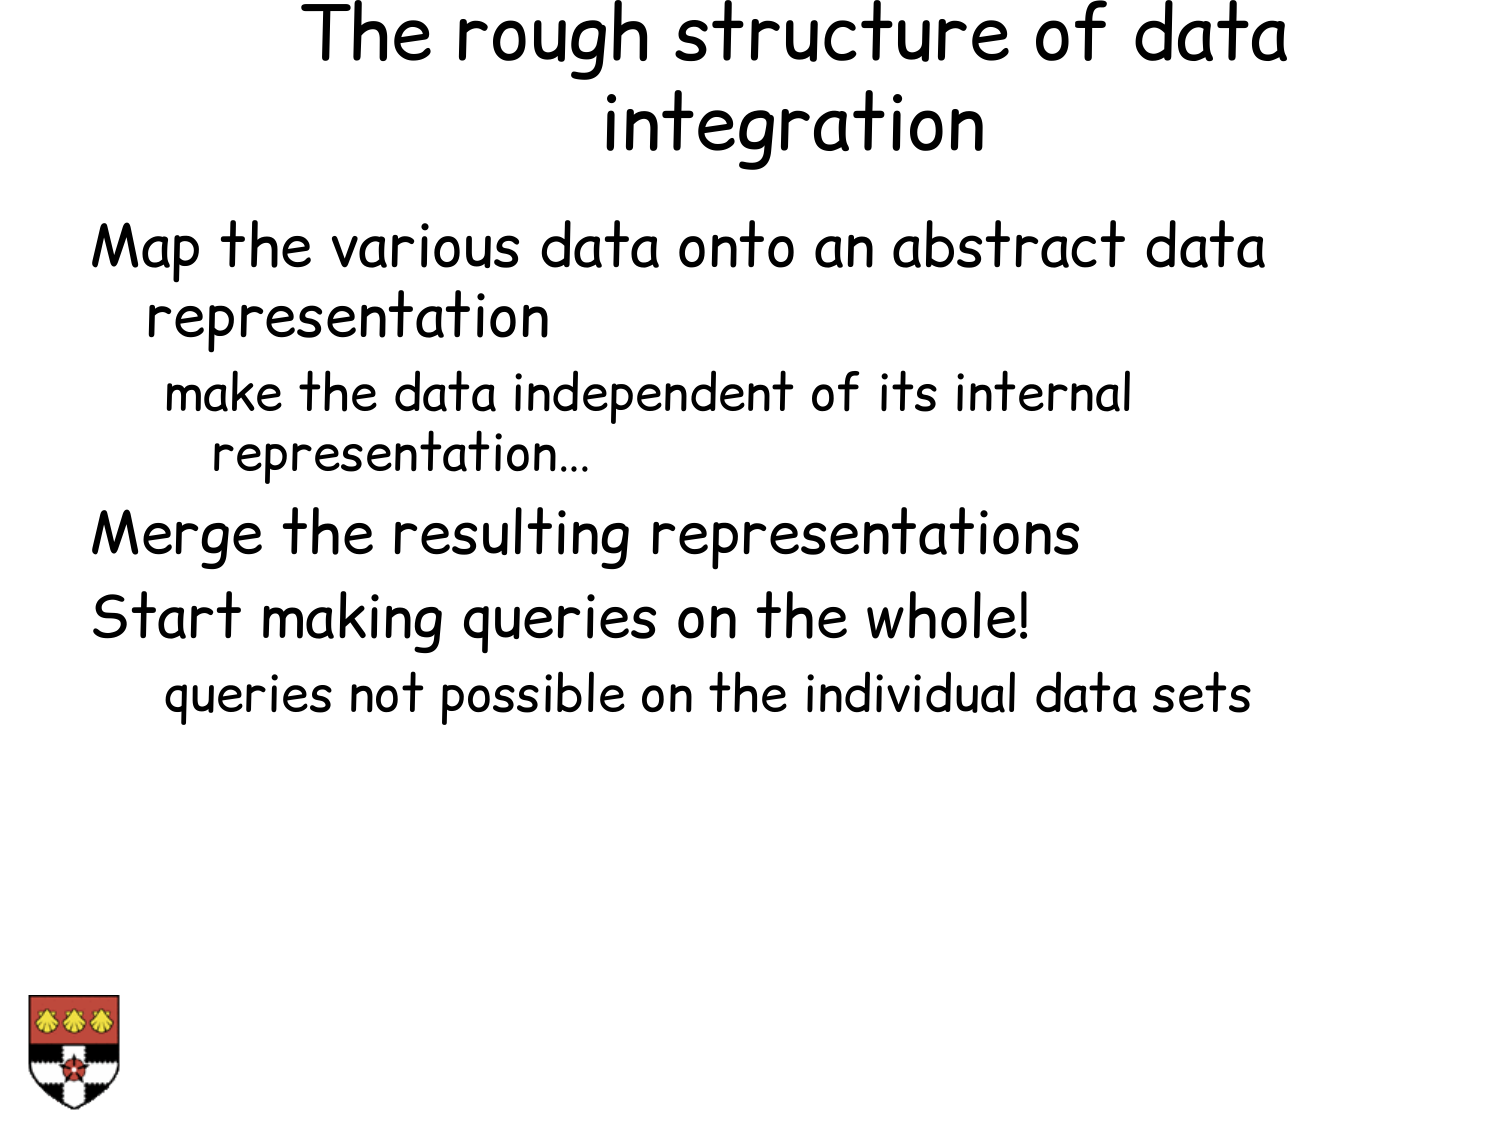

# The rough structure of data integration
Map the various data onto an abstract data representation
make the data independent of its internal representation…
Merge the resulting representations
Start making queries on the whole!
queries not possible on the individual data sets